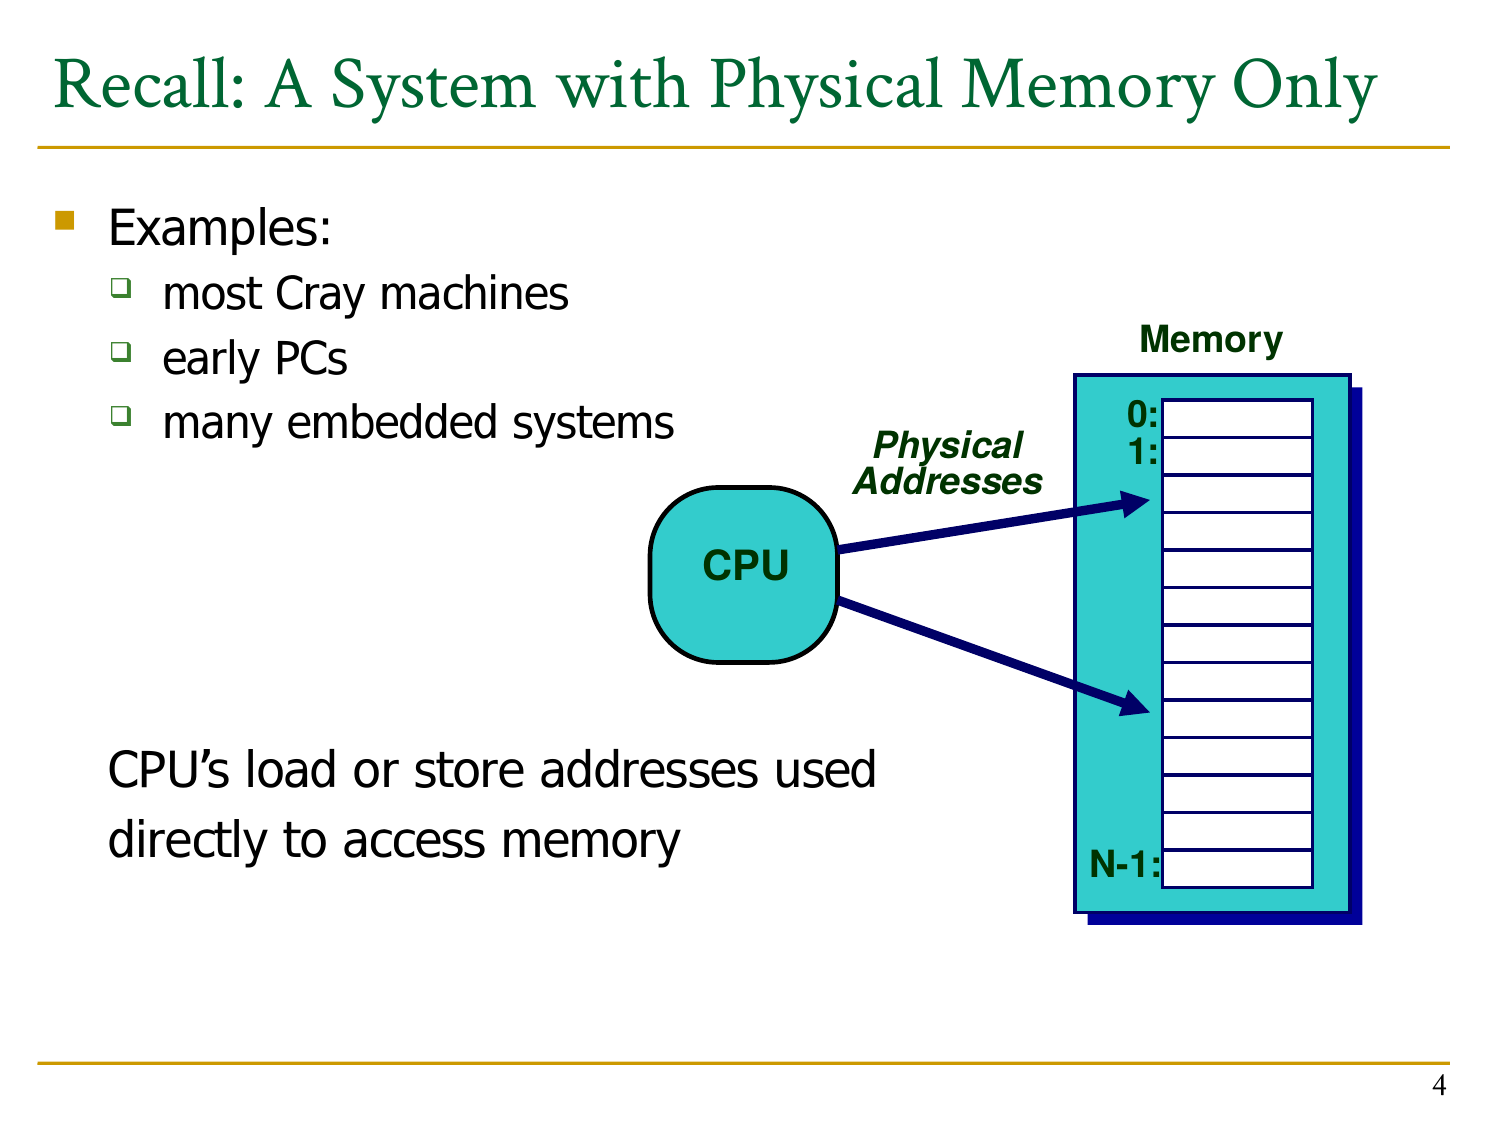

# Recall: A System with Physical Memory Only
Examples:
most Cray machines
early PCs
many embedded systems

	CPU’s load or store addresses used
	directly to access memory
Memory

0:

Physical
Addresses
1:

CPU

N-1:
4